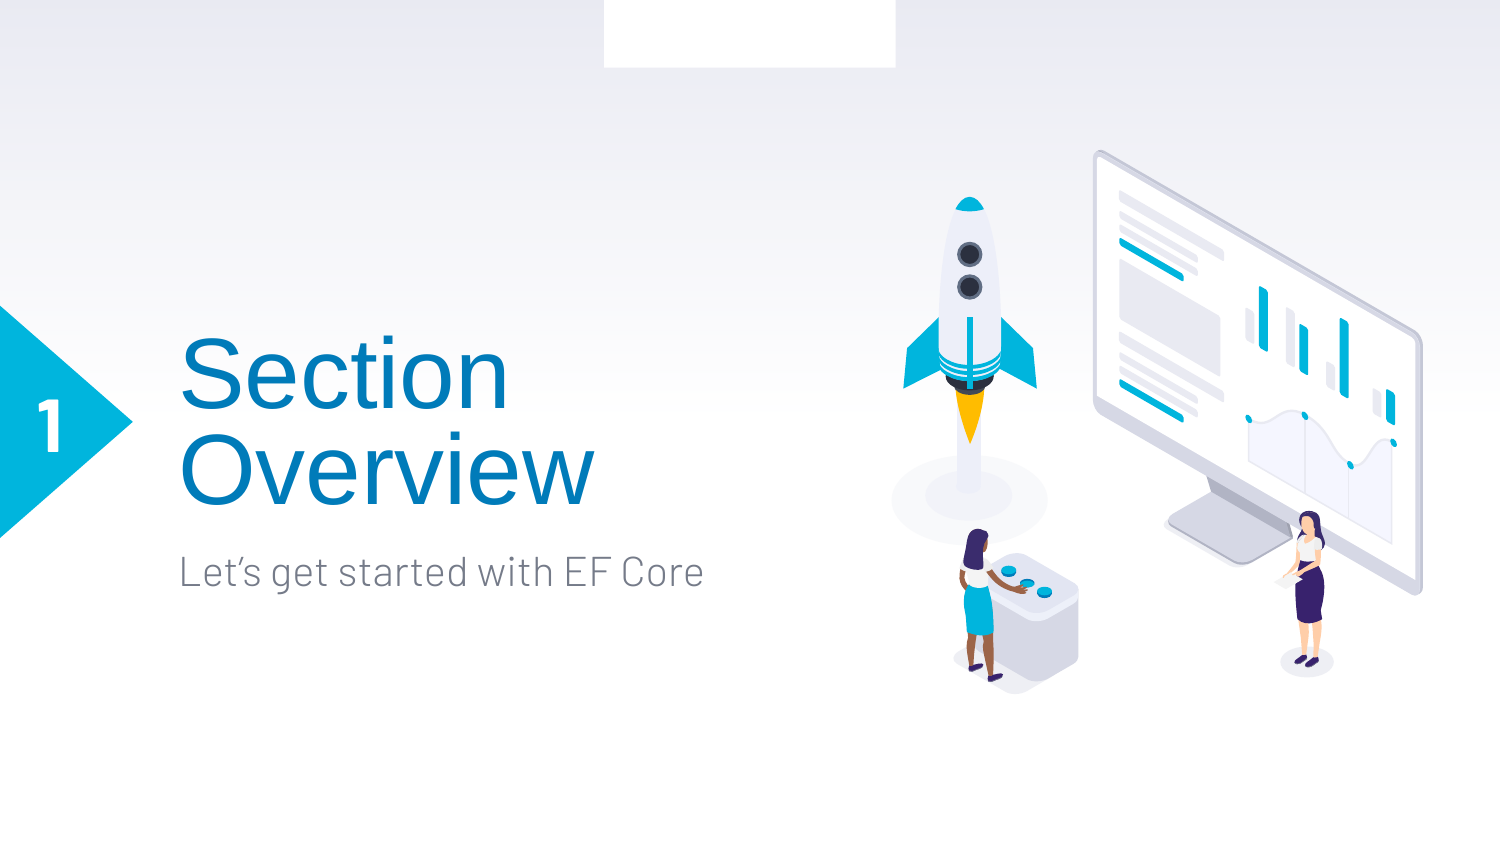

Section Overview

1
# Section Overview
Let’s get started with EF Core